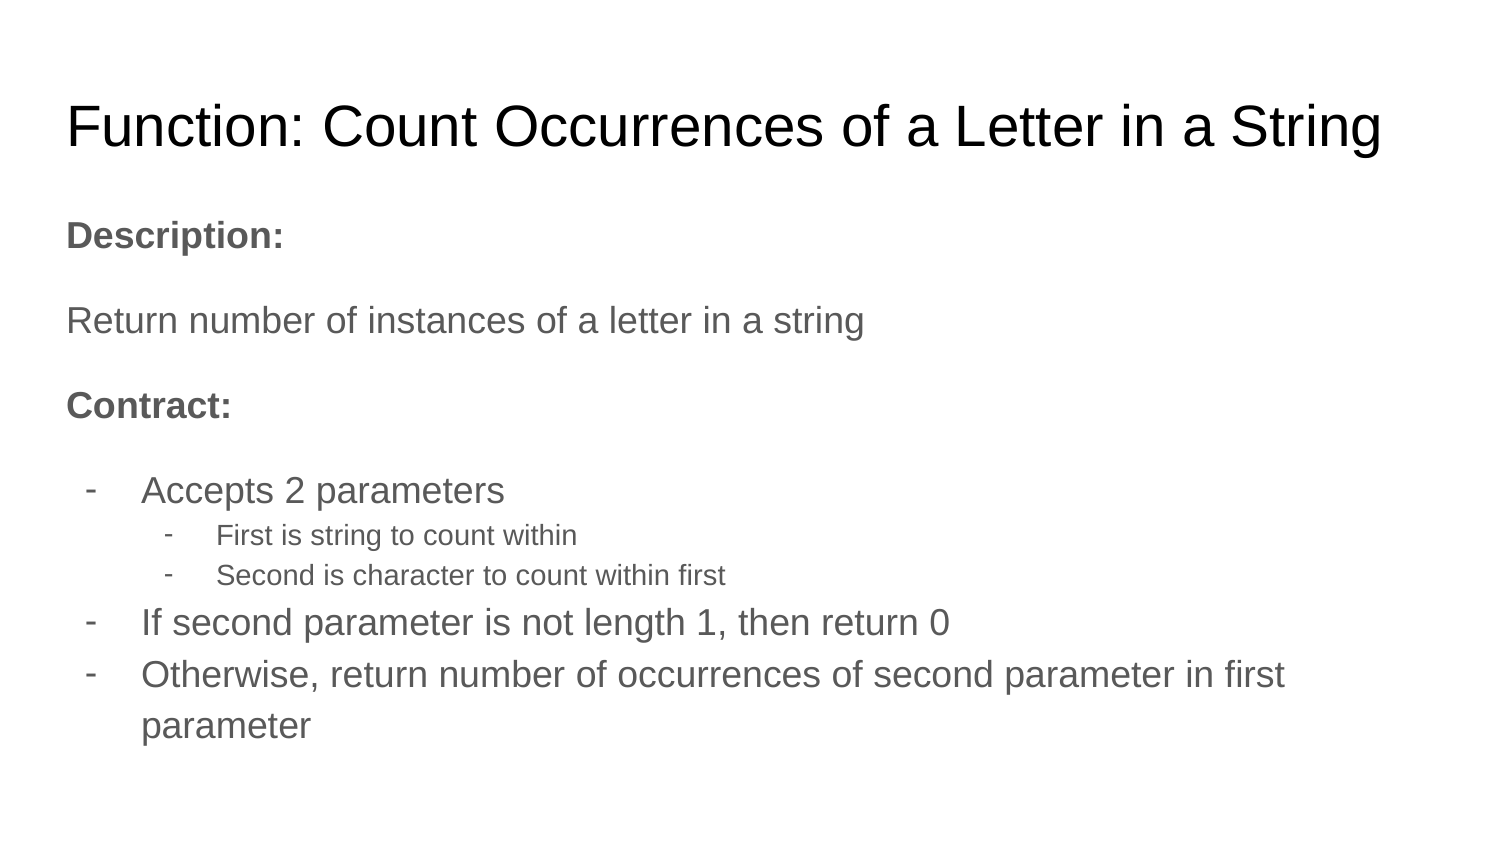

# Function: Count Occurrences of a Letter in a String
Description:
Return number of instances of a letter in a string
Contract:
Accepts 2 parameters
First is string to count within
Second is character to count within first
If second parameter is not length 1, then return 0
Otherwise, return number of occurrences of second parameter in first parameter